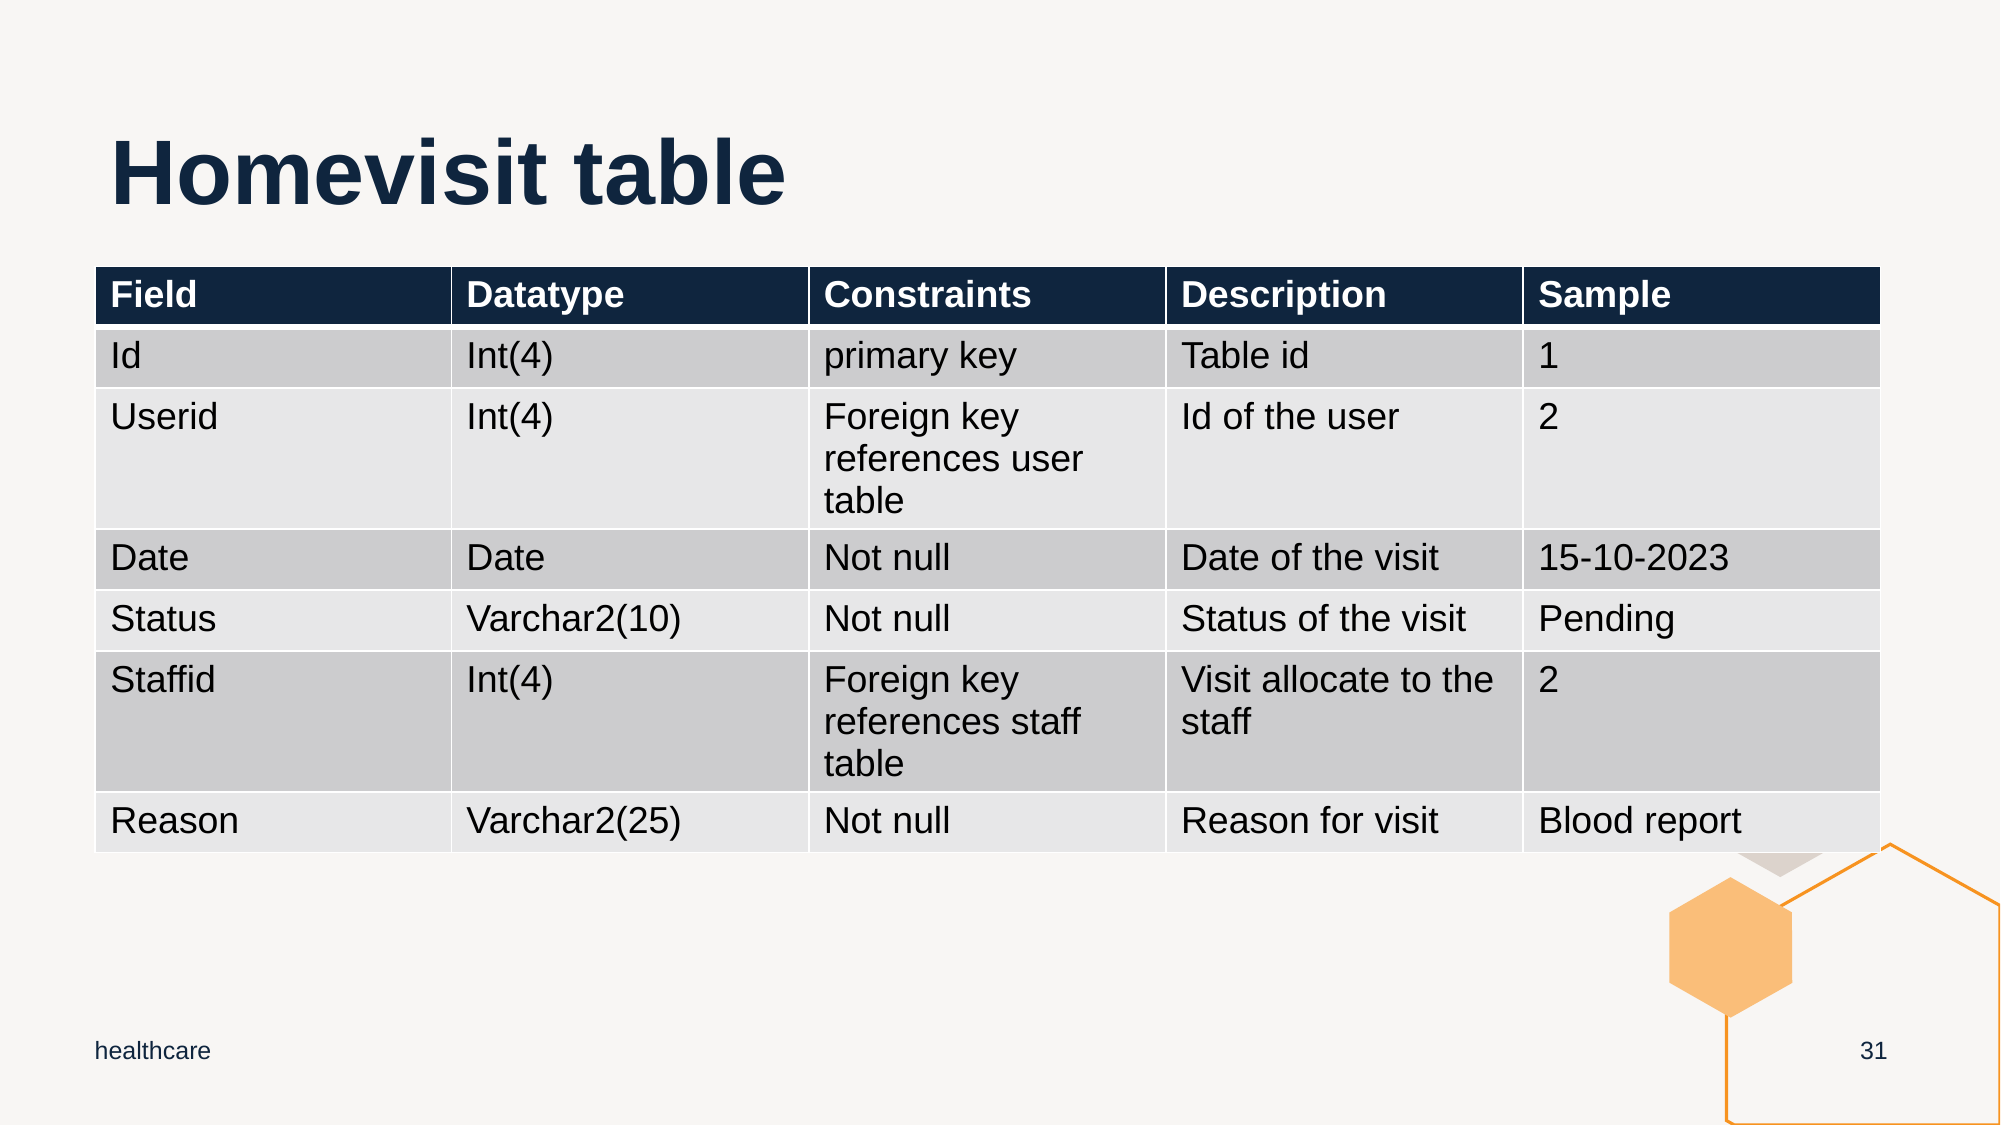

# Homevisit table
| Field | Datatype | Constraints | Description | Sample |
| --- | --- | --- | --- | --- |
| Id | Int(4) | primary key | Table id | 1 |
| Userid | Int(4) | Foreign key references user table | Id of the user | 2 |
| Date | Date | Not null | Date of the visit | 15-10-2023 |
| Status | Varchar2(10) | Not null | Status of the visit | Pending |
| Staffid | Int(4) | Foreign key references staff table | Visit allocate to the staff | 2 |
| Reason | Varchar2(25) | Not null | Reason for visit | Blood report |
healthcare
31